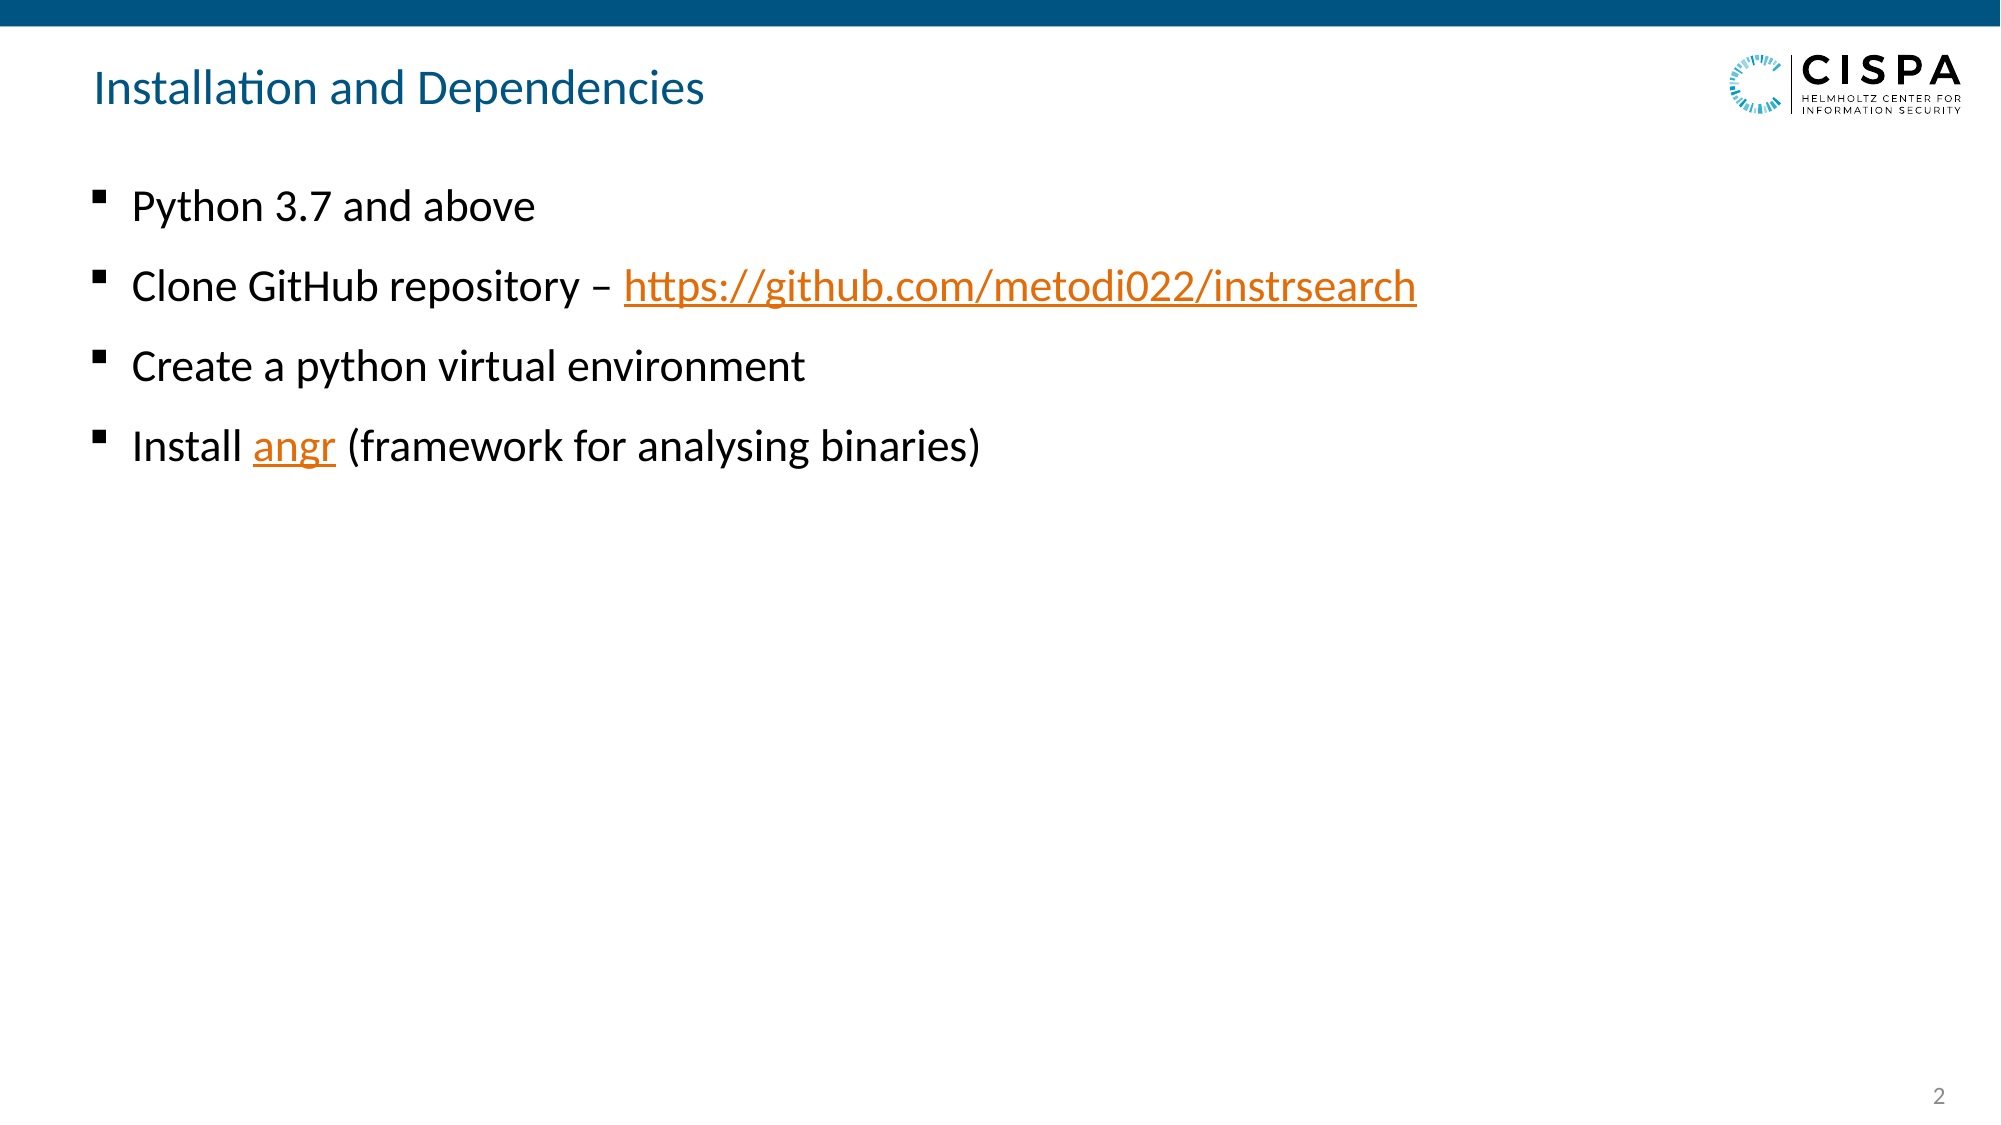

# Installation and Dependencies
Python 3.7 and above
Clone GitHub repository – https://github.com/metodi022/instrsearch
Create a python virtual environment
Install angr (framework for analysing binaries)
2